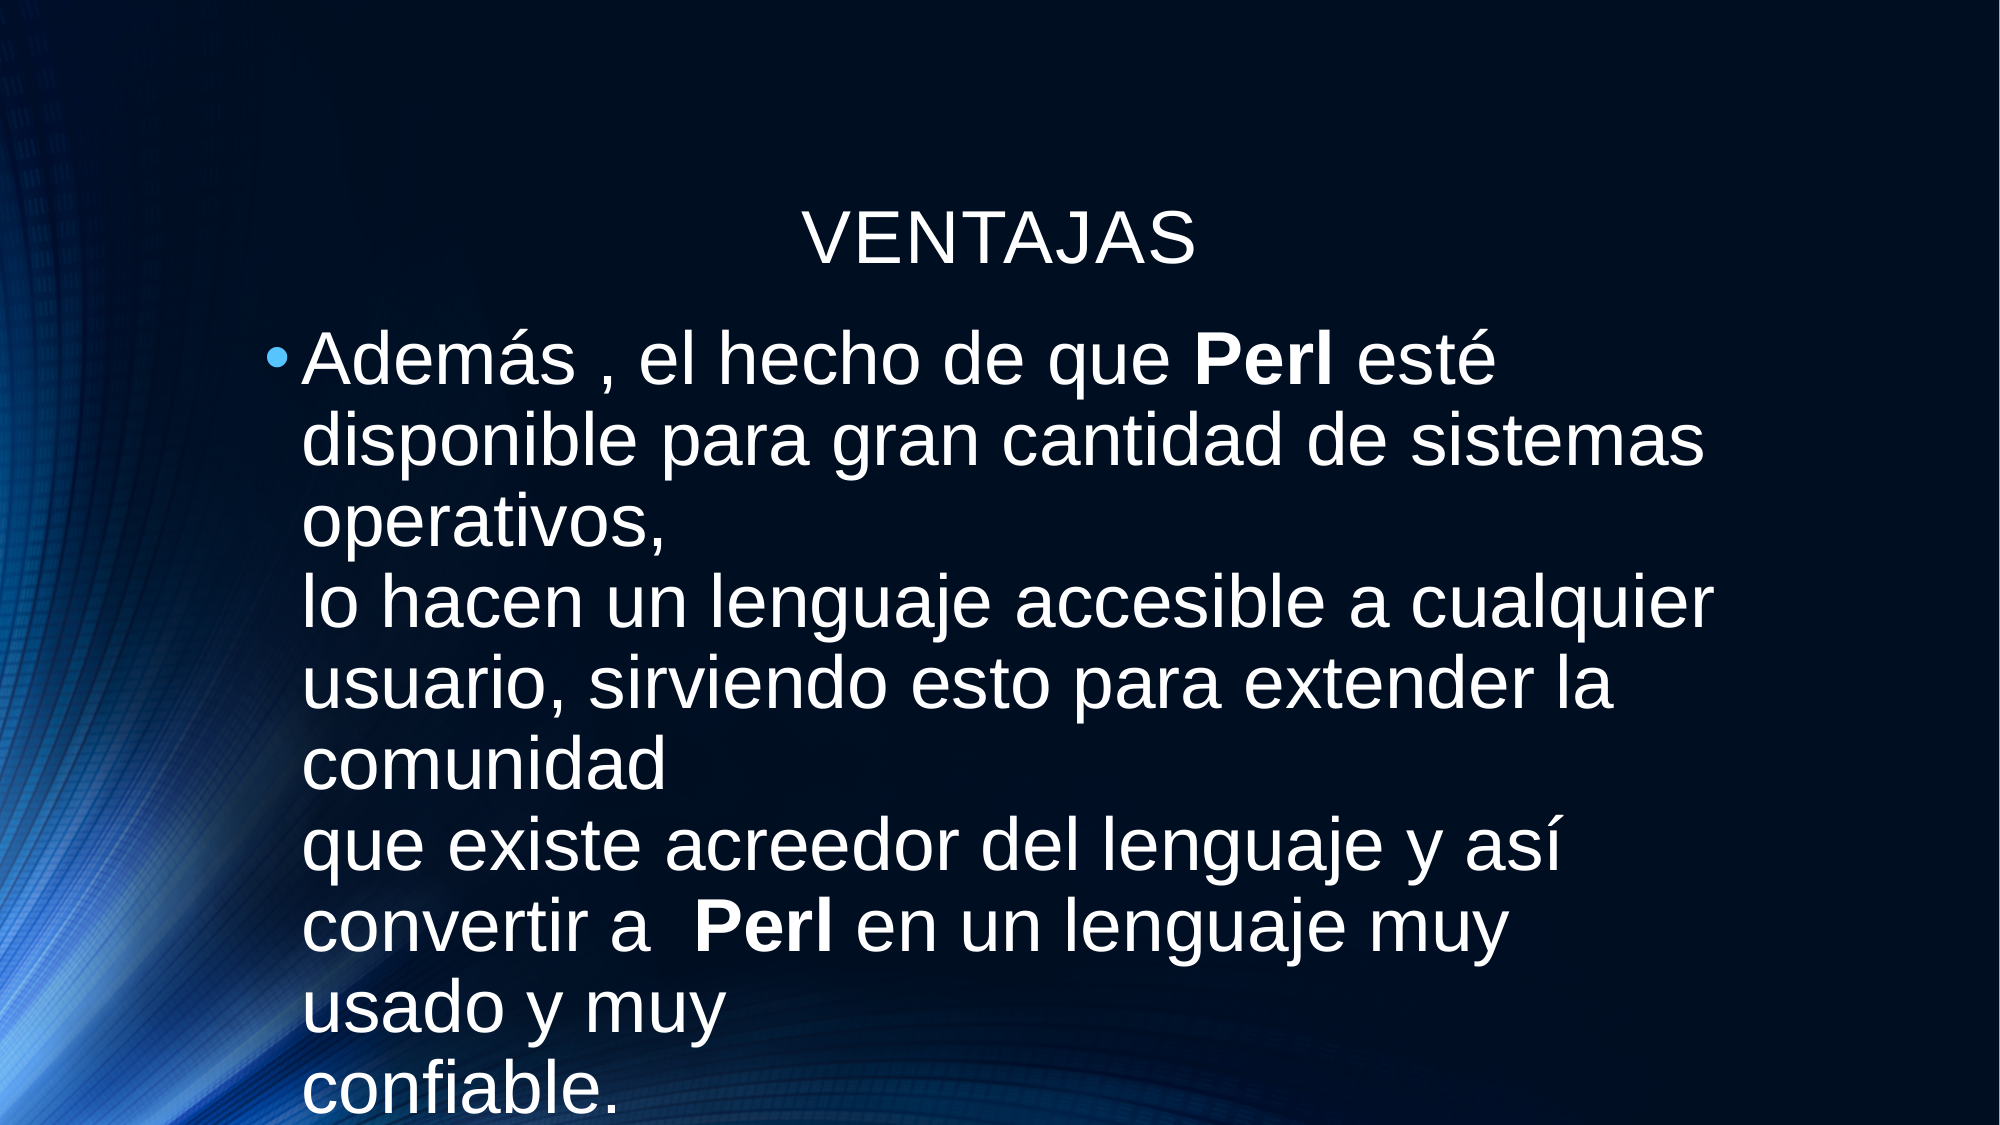

# VENTAJAS
Además , el hecho de que Perl esté disponible para gran cantidad de sistemas operativos, 
lo hacen un lenguaje accesible a cualquier usuario, sirviendo esto para extender la comunidad 
que existe acreedor del lenguaje y así convertir a  Perl en un lenguaje muy usado y muy 
confiable.